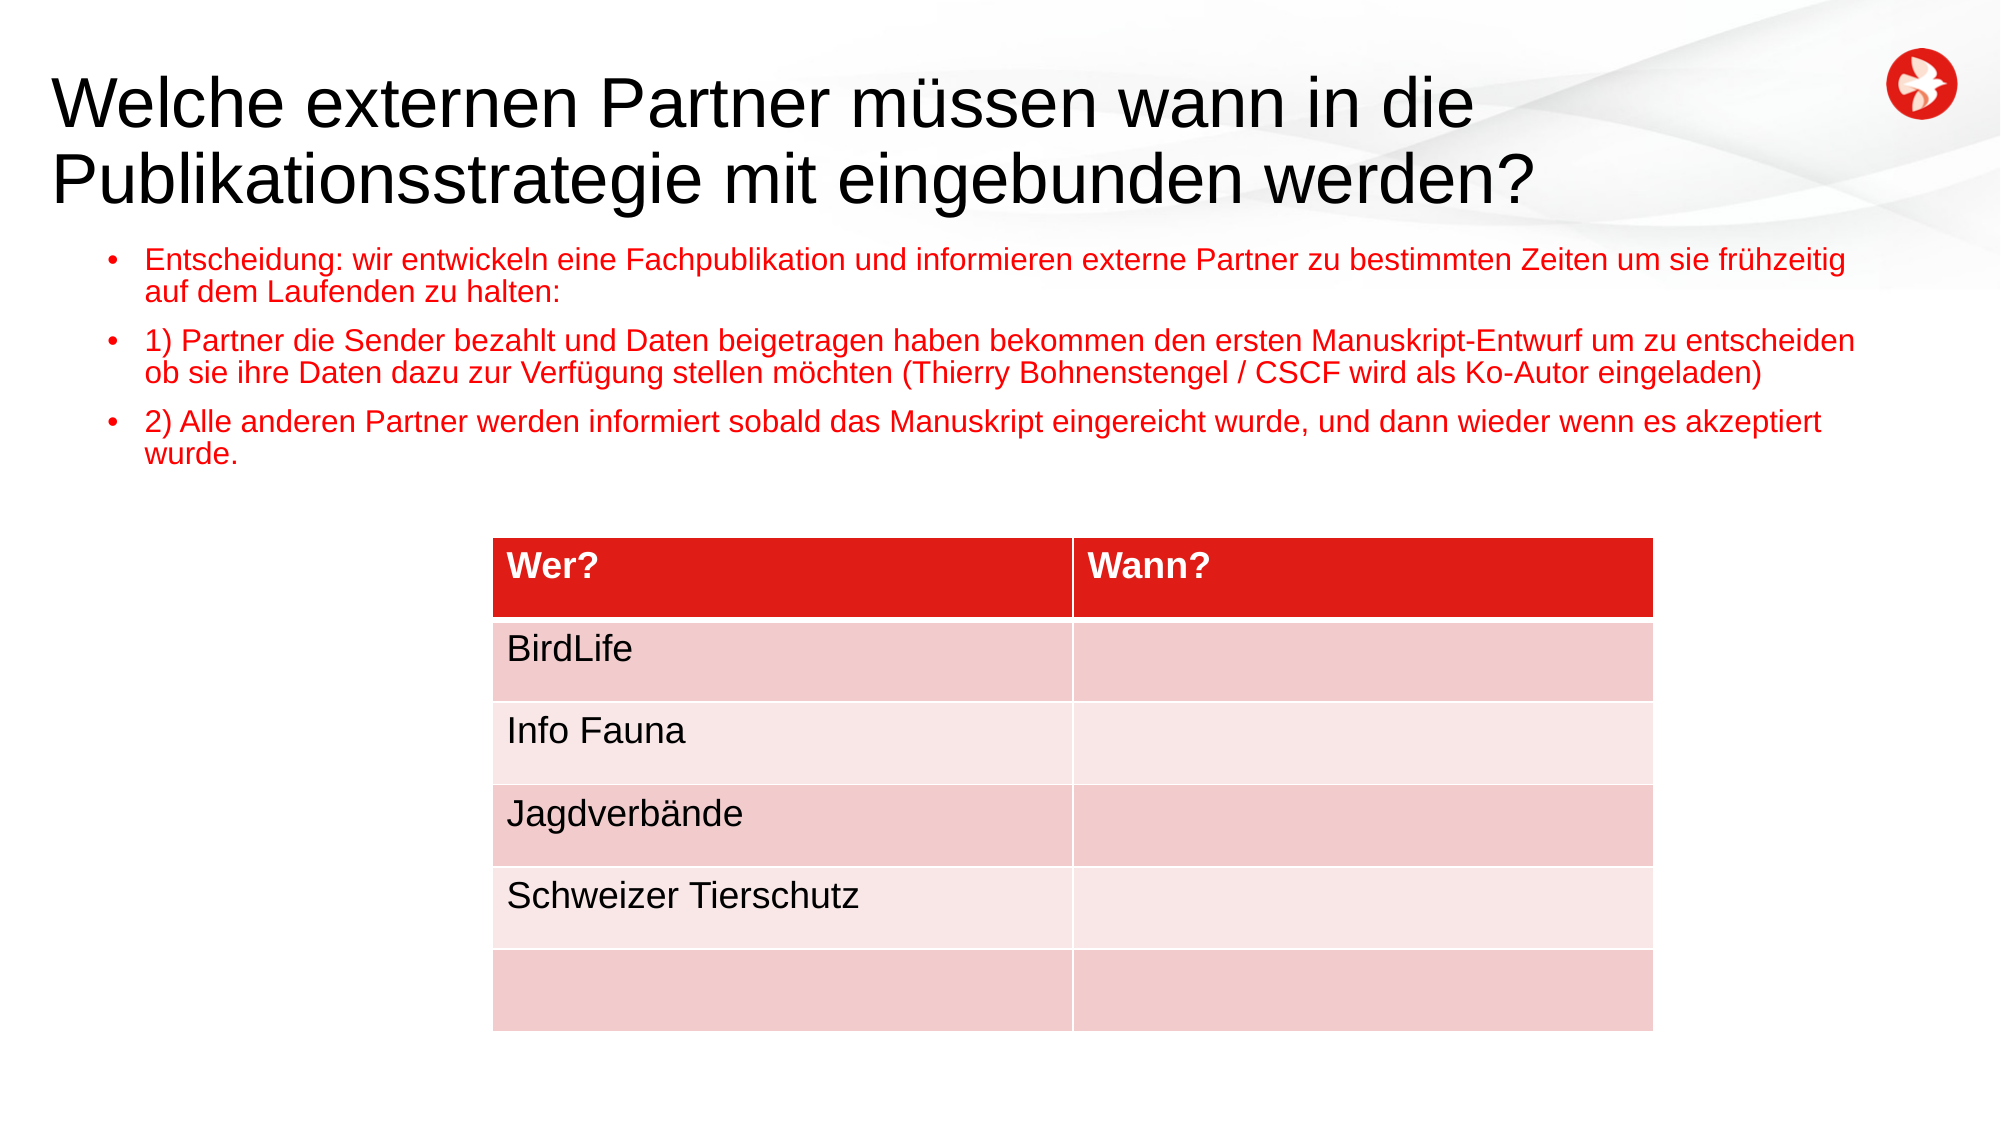

# Welche externen Partner müssen wann in die Publikationsstrategie mit eingebunden werden?
Entscheidung: wir entwickeln eine Fachpublikation und informieren externe Partner zu bestimmten Zeiten um sie frühzeitig auf dem Laufenden zu halten:
1) Partner die Sender bezahlt und Daten beigetragen haben bekommen den ersten Manuskript-Entwurf um zu entscheiden ob sie ihre Daten dazu zur Verfügung stellen möchten (Thierry Bohnenstengel / CSCF wird als Ko-Autor eingeladen)
2) Alle anderen Partner werden informiert sobald das Manuskript eingereicht wurde, und dann wieder wenn es akzeptiert wurde.
| Wer? | Wann? |
| --- | --- |
| BirdLife |  |
| Info Fauna |  |
| Jagdverbände |  |
| Schweizer Tierschutz |  |
|  |  |